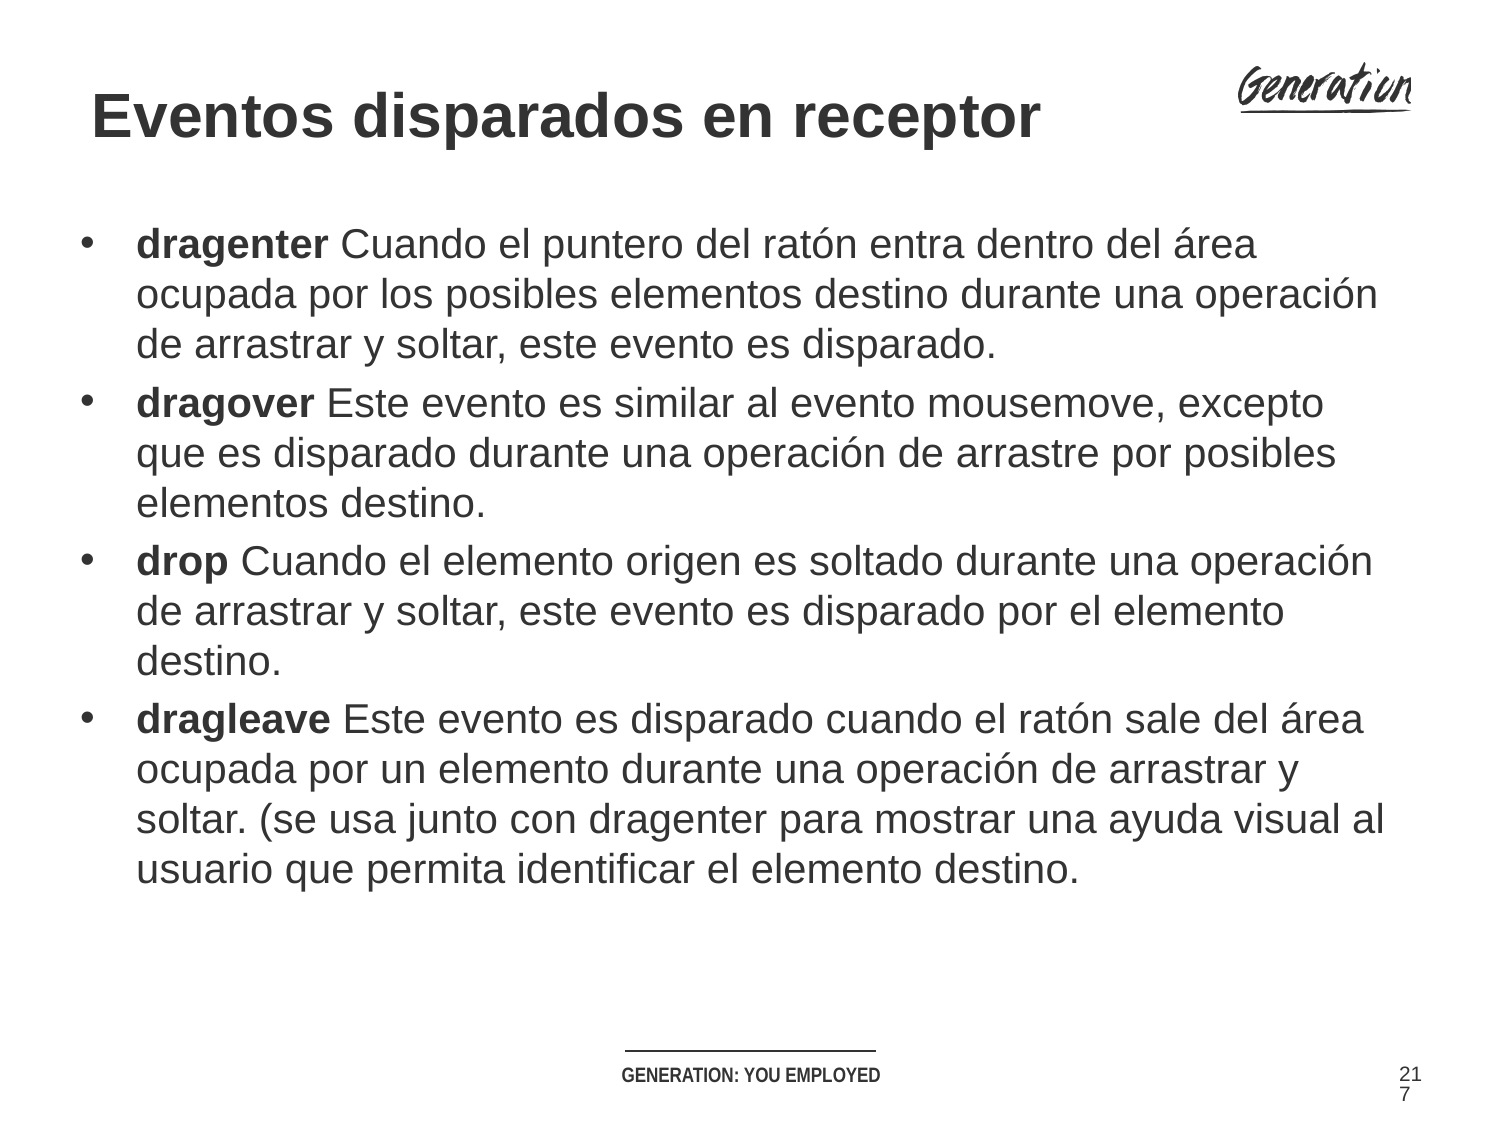

Eventos disparados en receptor

dragenter Cuando el puntero del ratón entra dentro del área ocupada por los posibles elementos destino durante una operación de arrastrar y soltar, este evento es disparado.
dragover Este evento es similar al evento mousemove, excepto que es disparado durante una operación de arrastre por posibles elementos destino.
drop Cuando el elemento origen es soltado durante una operación de arrastrar y soltar, este evento es disparado por el elemento destino.
dragleave Este evento es disparado cuando el ratón sale del área ocupada por un elemento durante una operación de arrastrar y soltar. (se usa junto con dragenter para mostrar una ayuda visual al usuario que permita identificar el elemento destino.